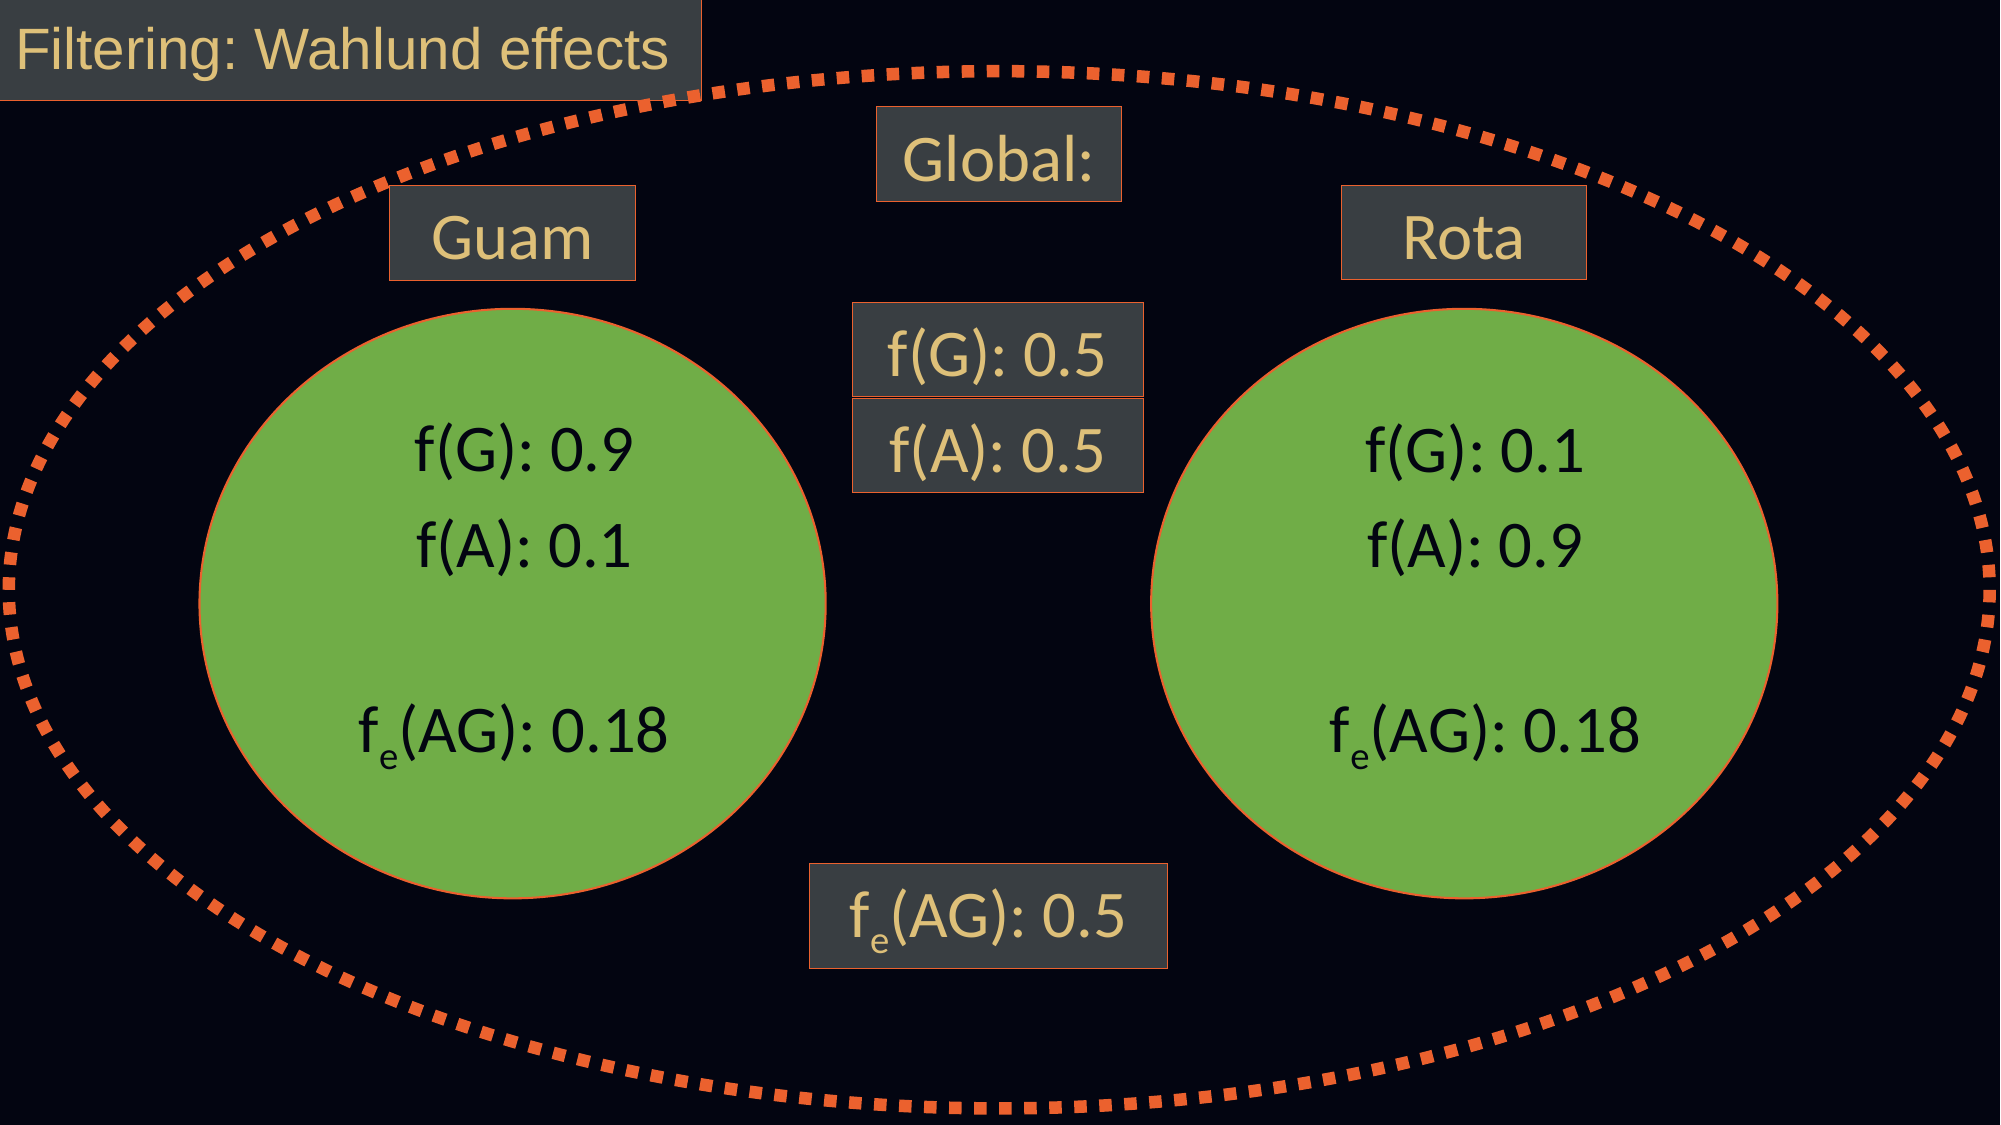

Filtering: Wahlund effects

Global:
Rota
Guam

f(G): 0.5

f(G): 0.9
f(G): 0.1
f(A): 0.5
f(A): 0.1
f(A): 0.9
fe(AG): 0.18
fe(AG): 0.18
fe(AG): 0.5